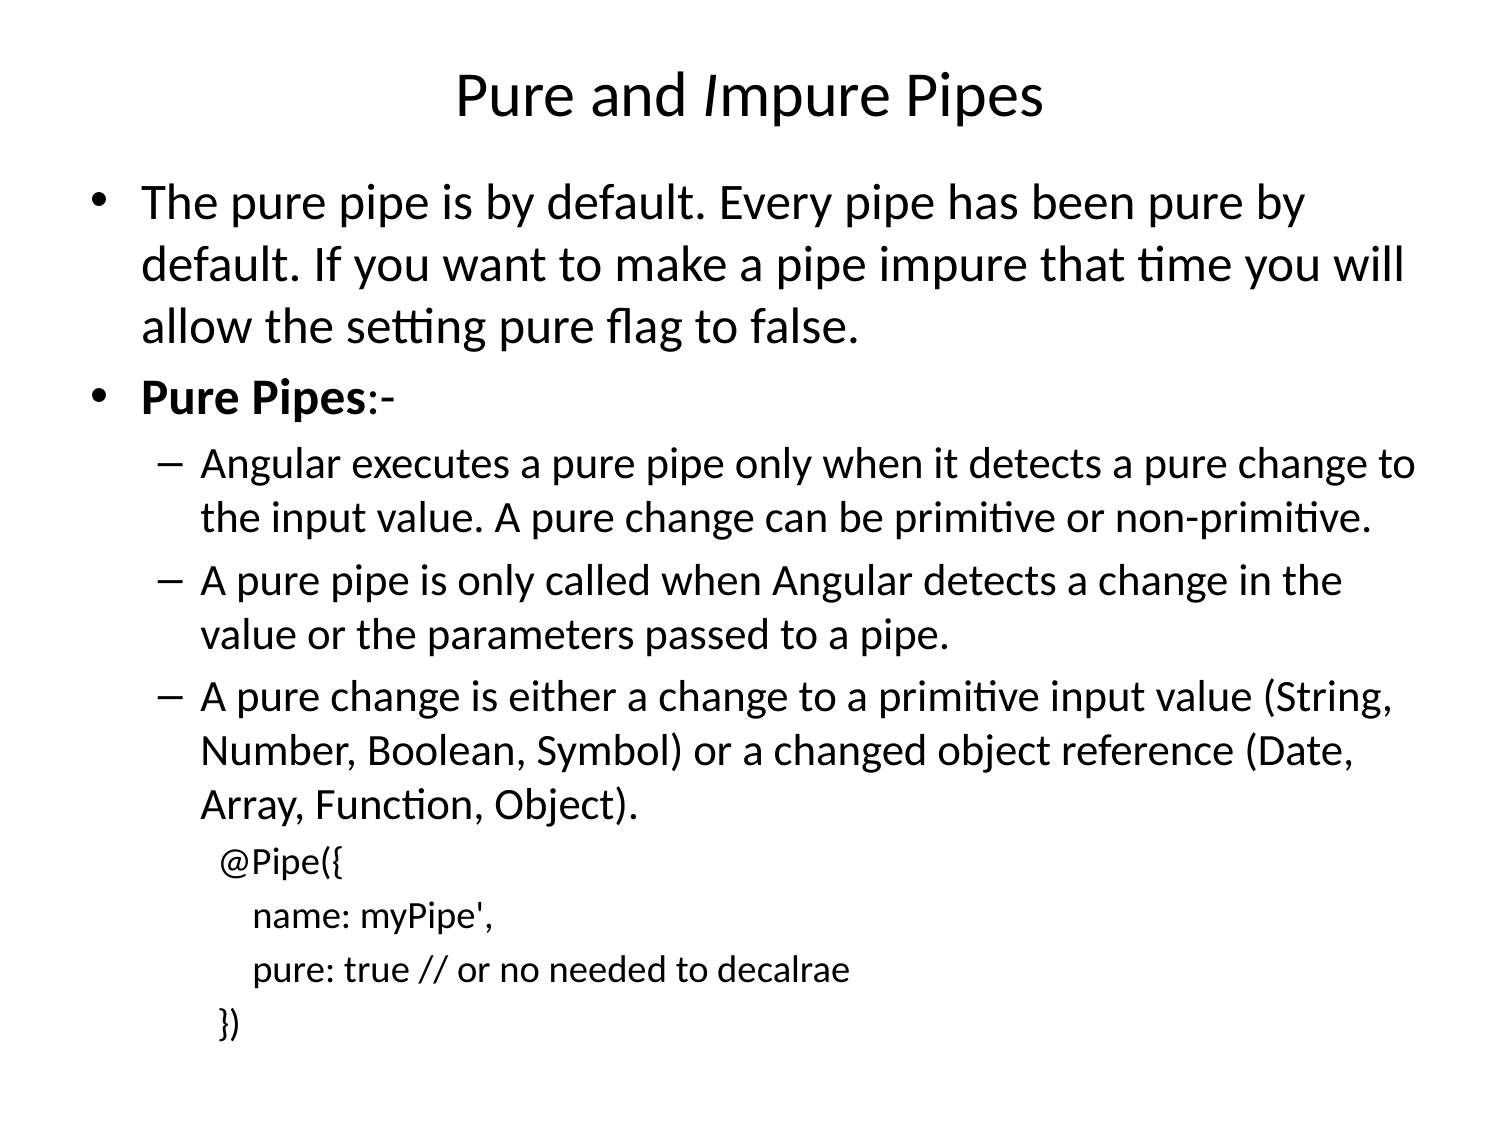

# Pure and Impure Pipes
The pure pipe is by default. Every pipe has been pure by default. If you want to make a pipe impure that time you will allow the setting pure flag to false.
Pure Pipes:-
Angular executes a pure pipe only when it detects a pure change to the input value. A pure change can be primitive or non-primitive.
A pure pipe is only called when Angular detects a change in the value or the parameters passed to a pipe.
A pure change is either a change to a primitive input value (String, Number, Boolean, Symbol) or a changed object reference (Date, Array, Function, Object).
@Pipe({
    name: myPipe',
    pure: true // or no needed to decalrae
})